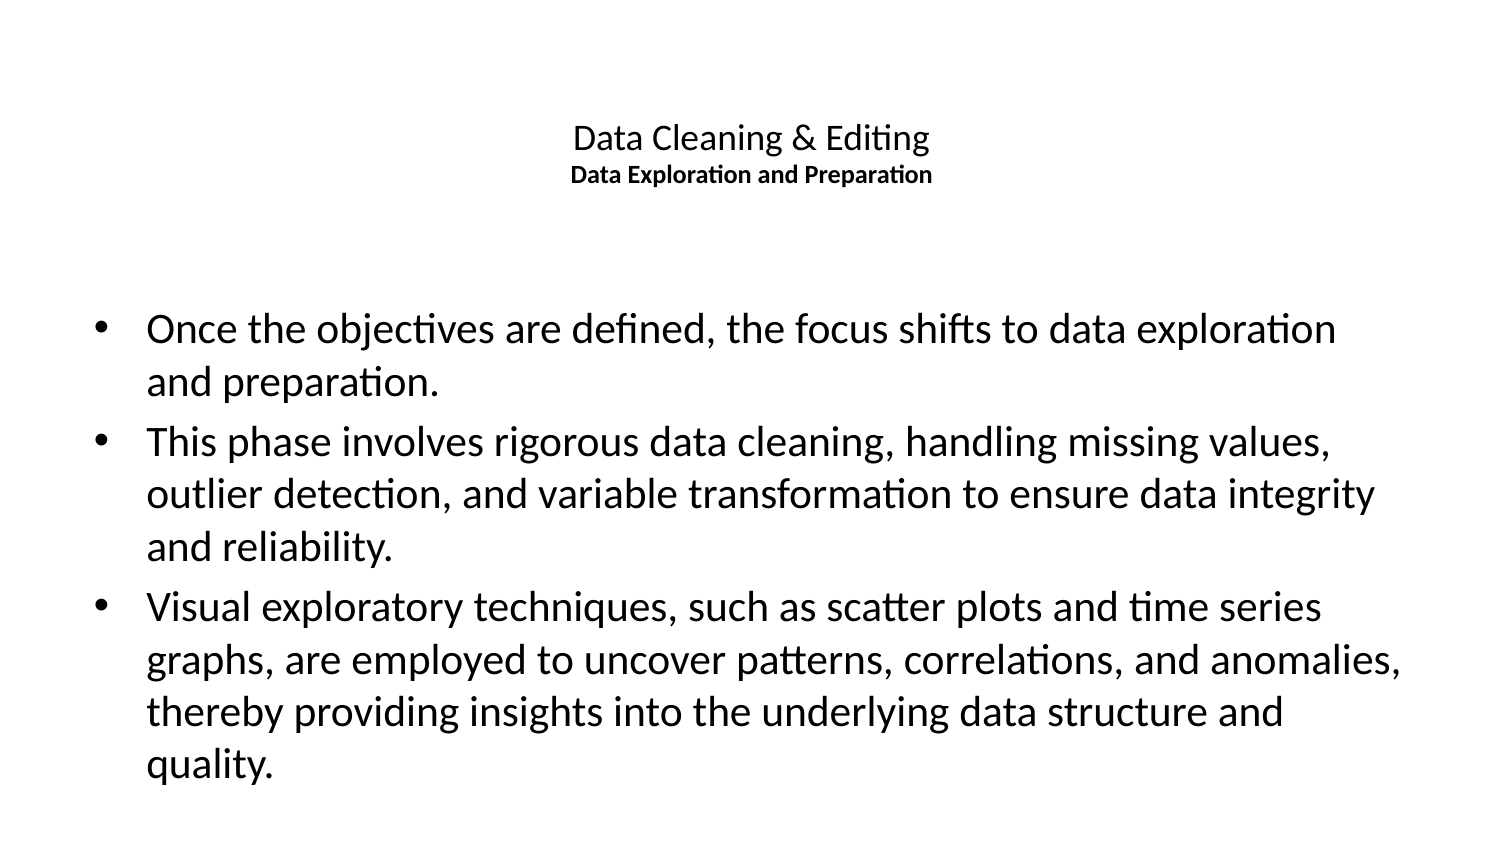

# Data Cleaning & Editing Data Exploration and Preparation
Once the objectives are defined, the focus shifts to data exploration and preparation.
This phase involves rigorous data cleaning, handling missing values, outlier detection, and variable transformation to ensure data integrity and reliability.
Visual exploratory techniques, such as scatter plots and time series graphs, are employed to uncover patterns, correlations, and anomalies, thereby providing insights into the underlying data structure and quality.